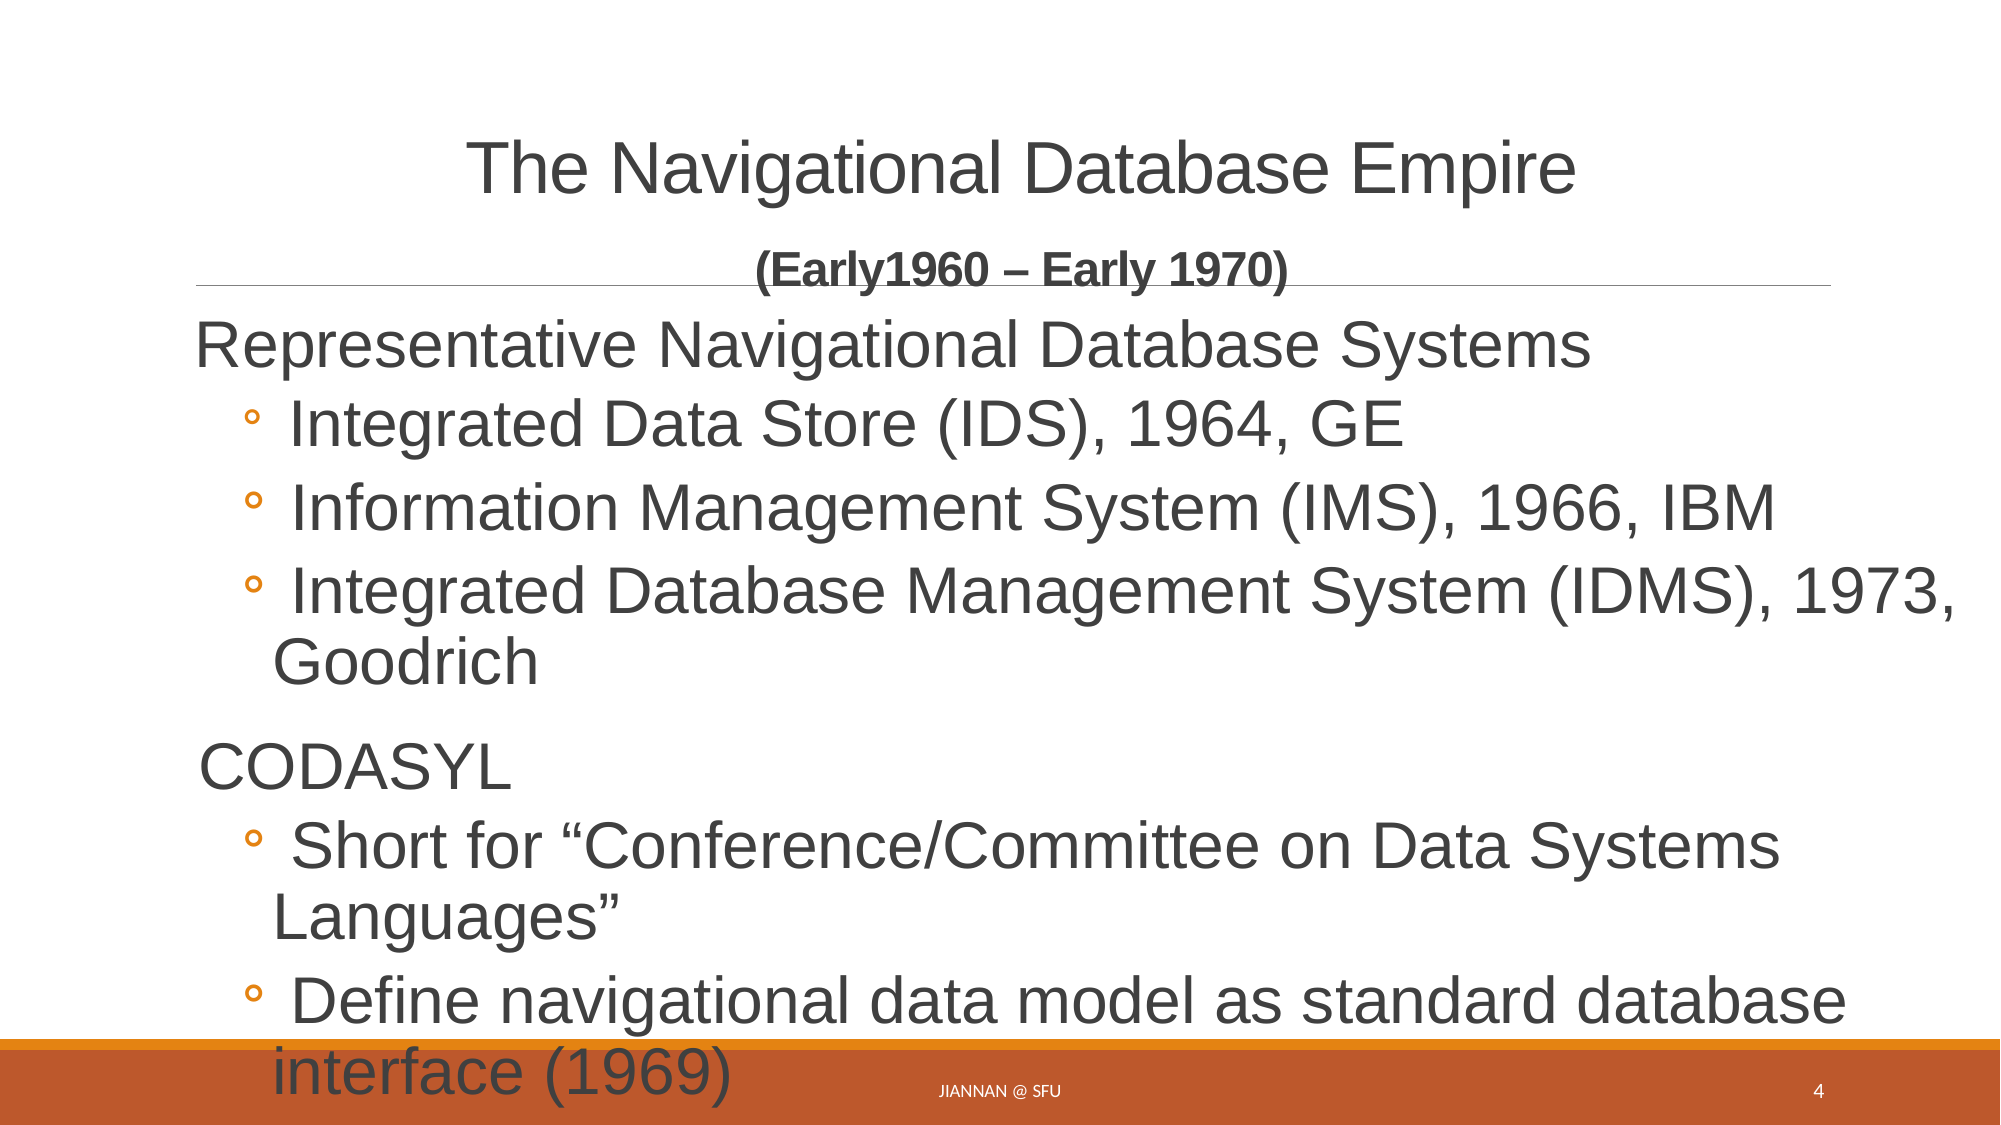

# The Navigational Database Empire (Early1960 – Early 1970)
Representative Navigational Database Systems
 Integrated Data Store (IDS), 1964, GE
 Information Management System (IMS), 1966, IBM
 Integrated Database Management System (IDMS), 1973, Goodrich
 CODASYL
 Short for “Conference/Committee on Data Systems Languages”
 Define navigational data model as standard database interface (1969)

Jiannan @ SFU
4